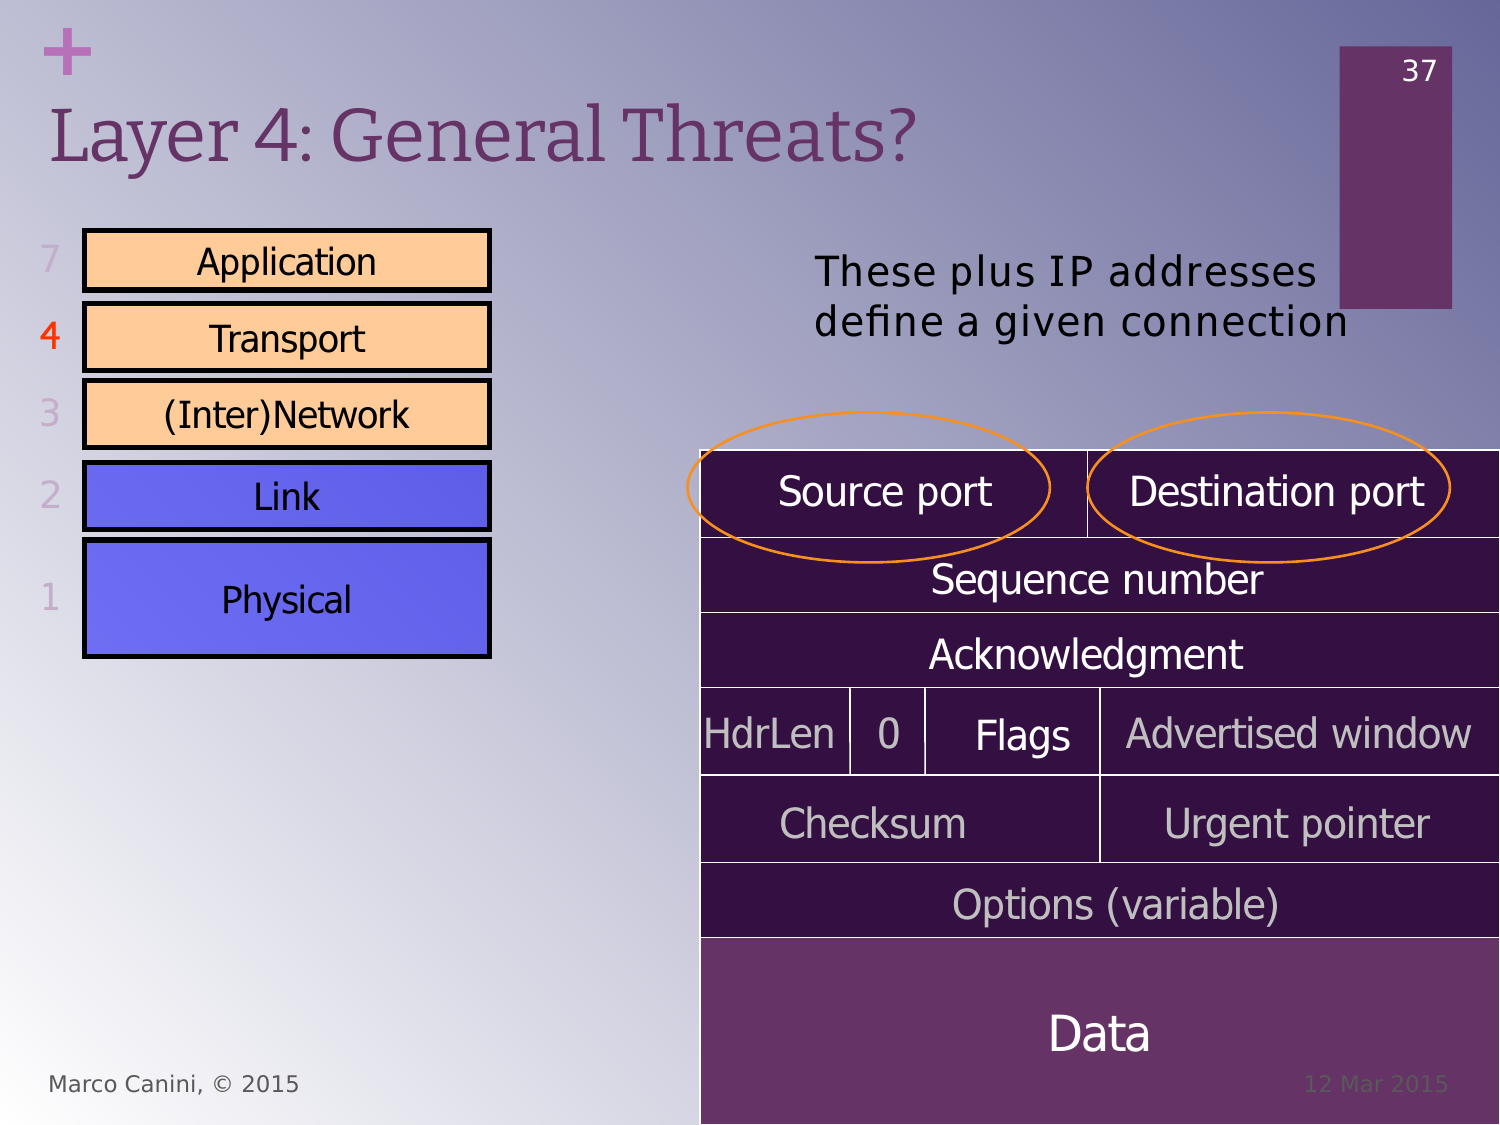

37
# Layer 4: General Threats?
7
Application
Transport
4
(Inter)Network
3
Link
2
Physical
1
These plus IP addresses define a given connection

Source port
Destination port

Sequence number

Acknowledgment

Advertised window
HdrLen
0
Flags

Checksum
Urgent pointer

Options (variable)
Data
Marco Canini, © 2015
12 Mar 2015